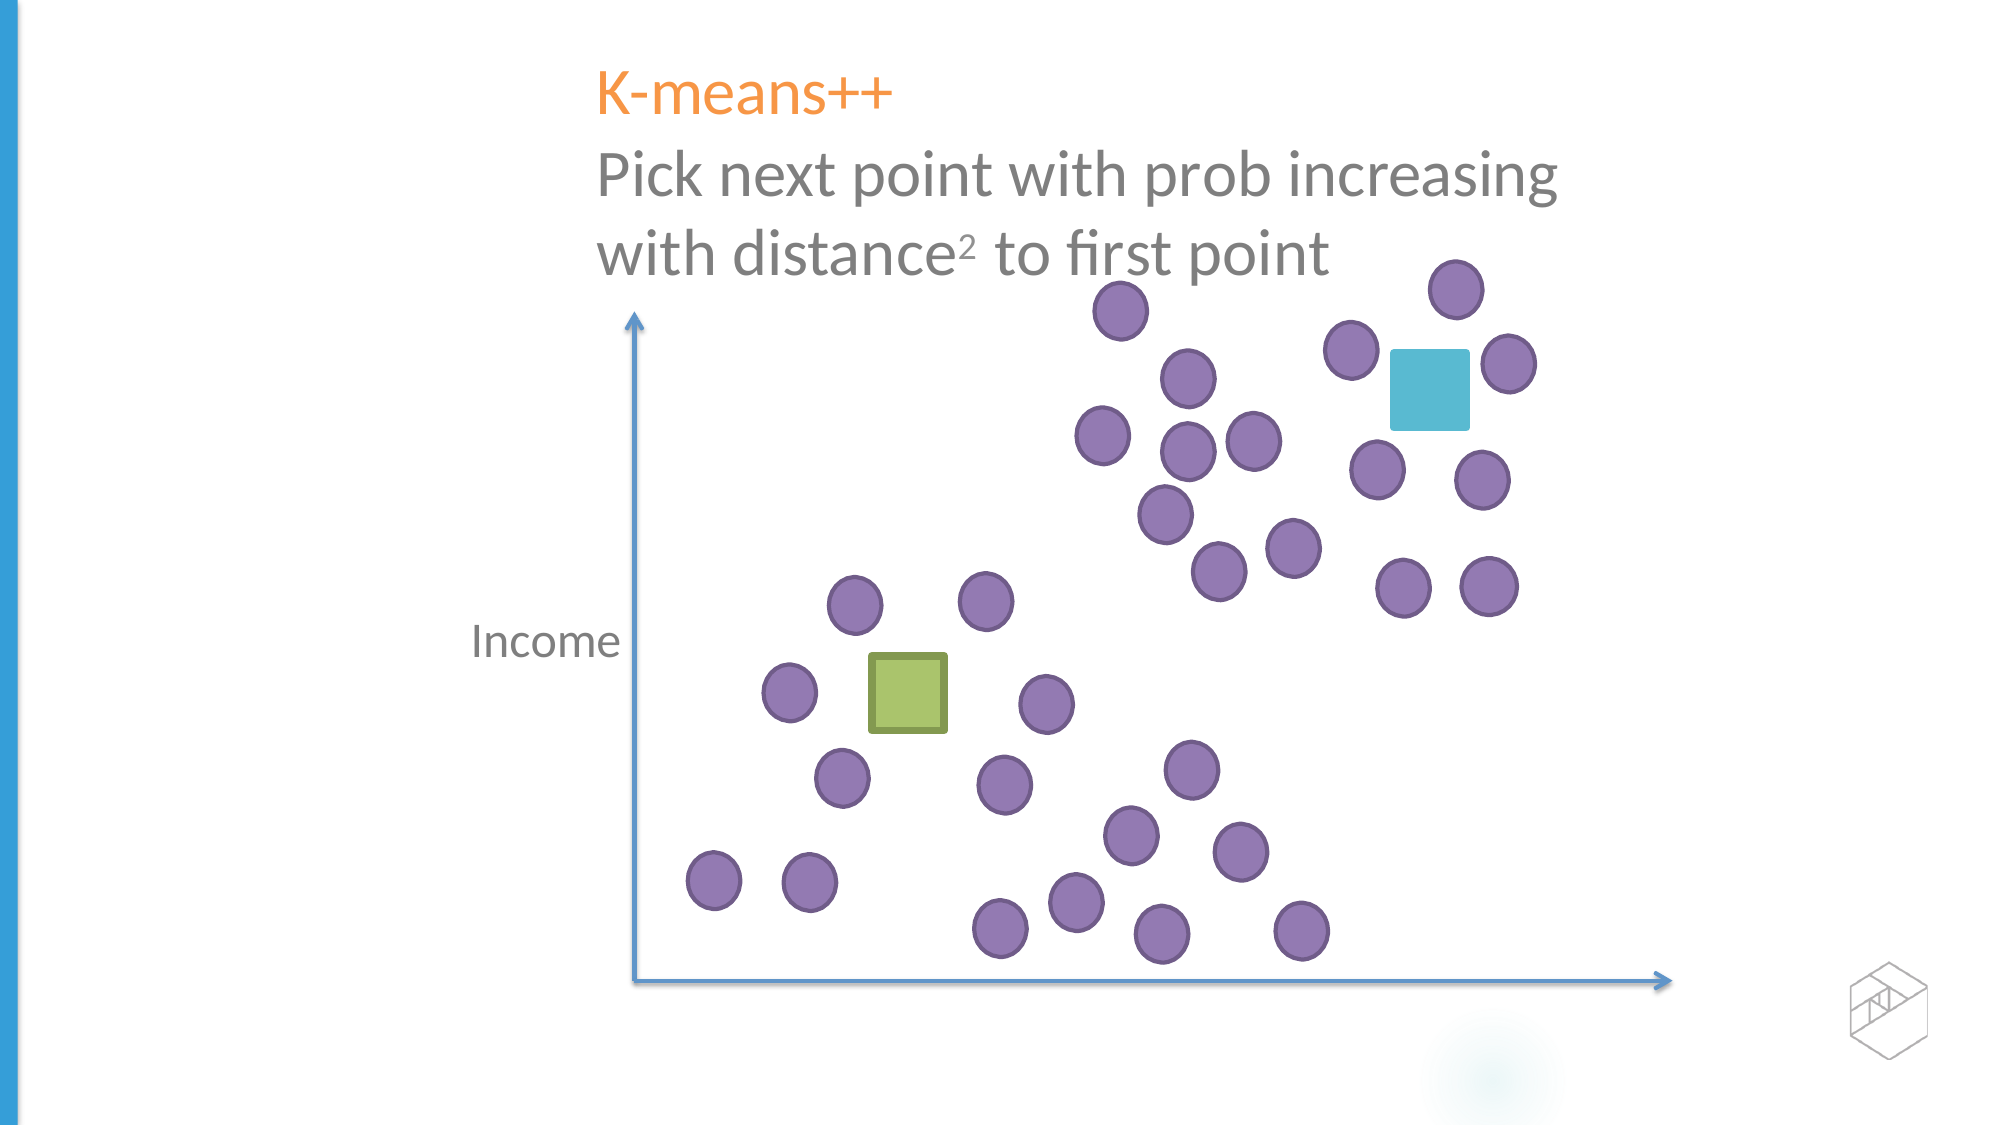

Age
K-means++
Pick next point with prob increasing with distance2  to ﬁrst point

Income